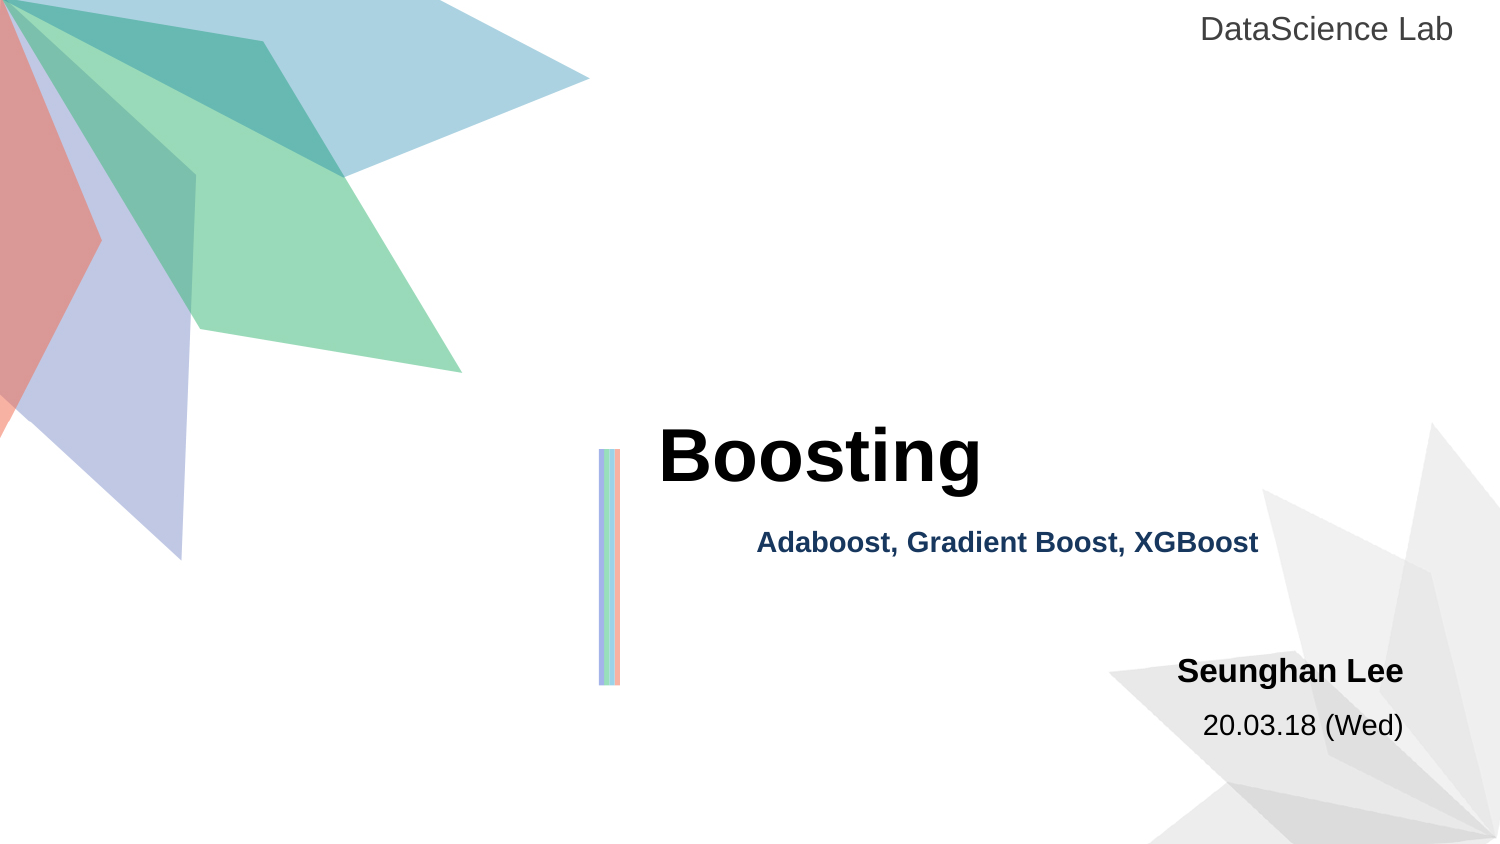

DataScience Lab
Boosting

Adaboost, Gradient Boost, XGBoost
Seunghan Lee
20.03.18 (Wed)